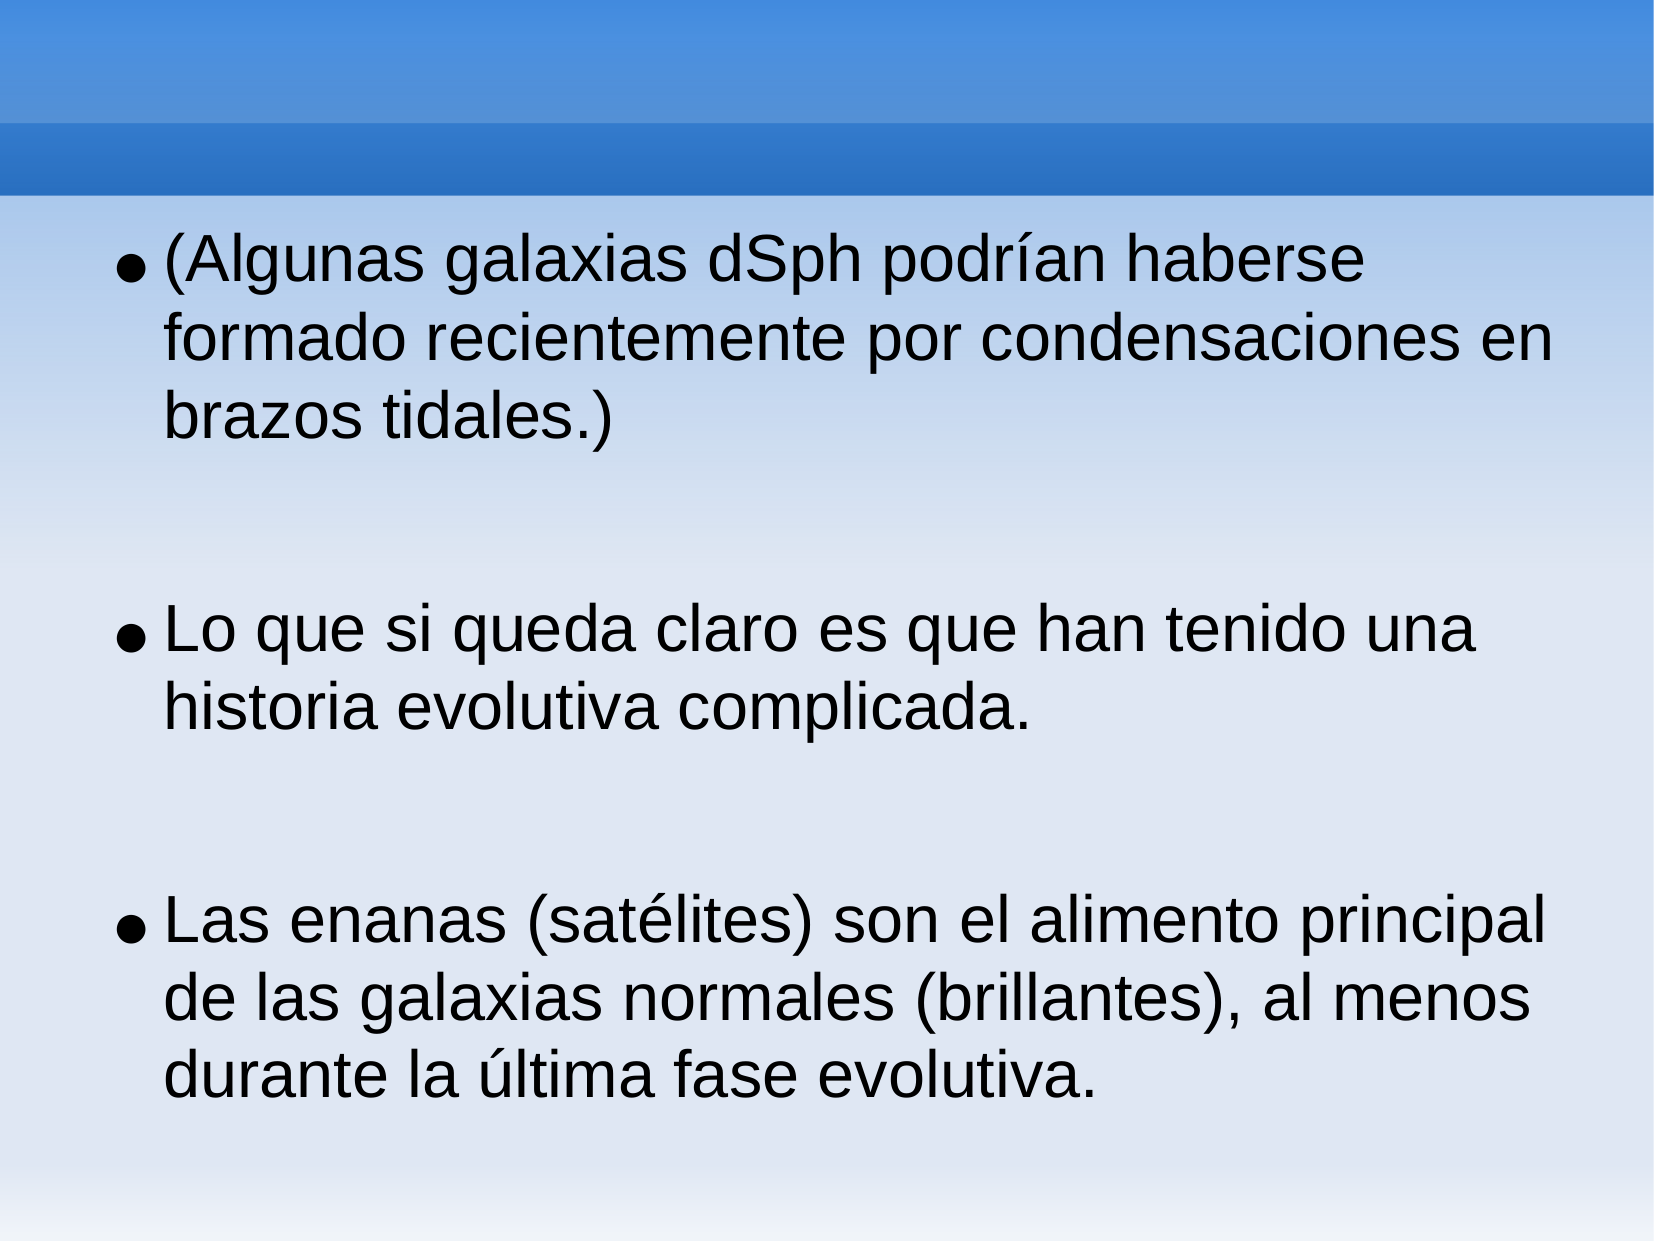

#
(Algunas galaxias dSph podrían haberse formado recientemente por condensaciones en brazos tidales.)

Lo que si queda claro es que han tenido una historia evolutiva complicada.

Las enanas (satélites) son el alimento principal de las galaxias normales (brillantes), al menos durante la última fase evolutiva.‏